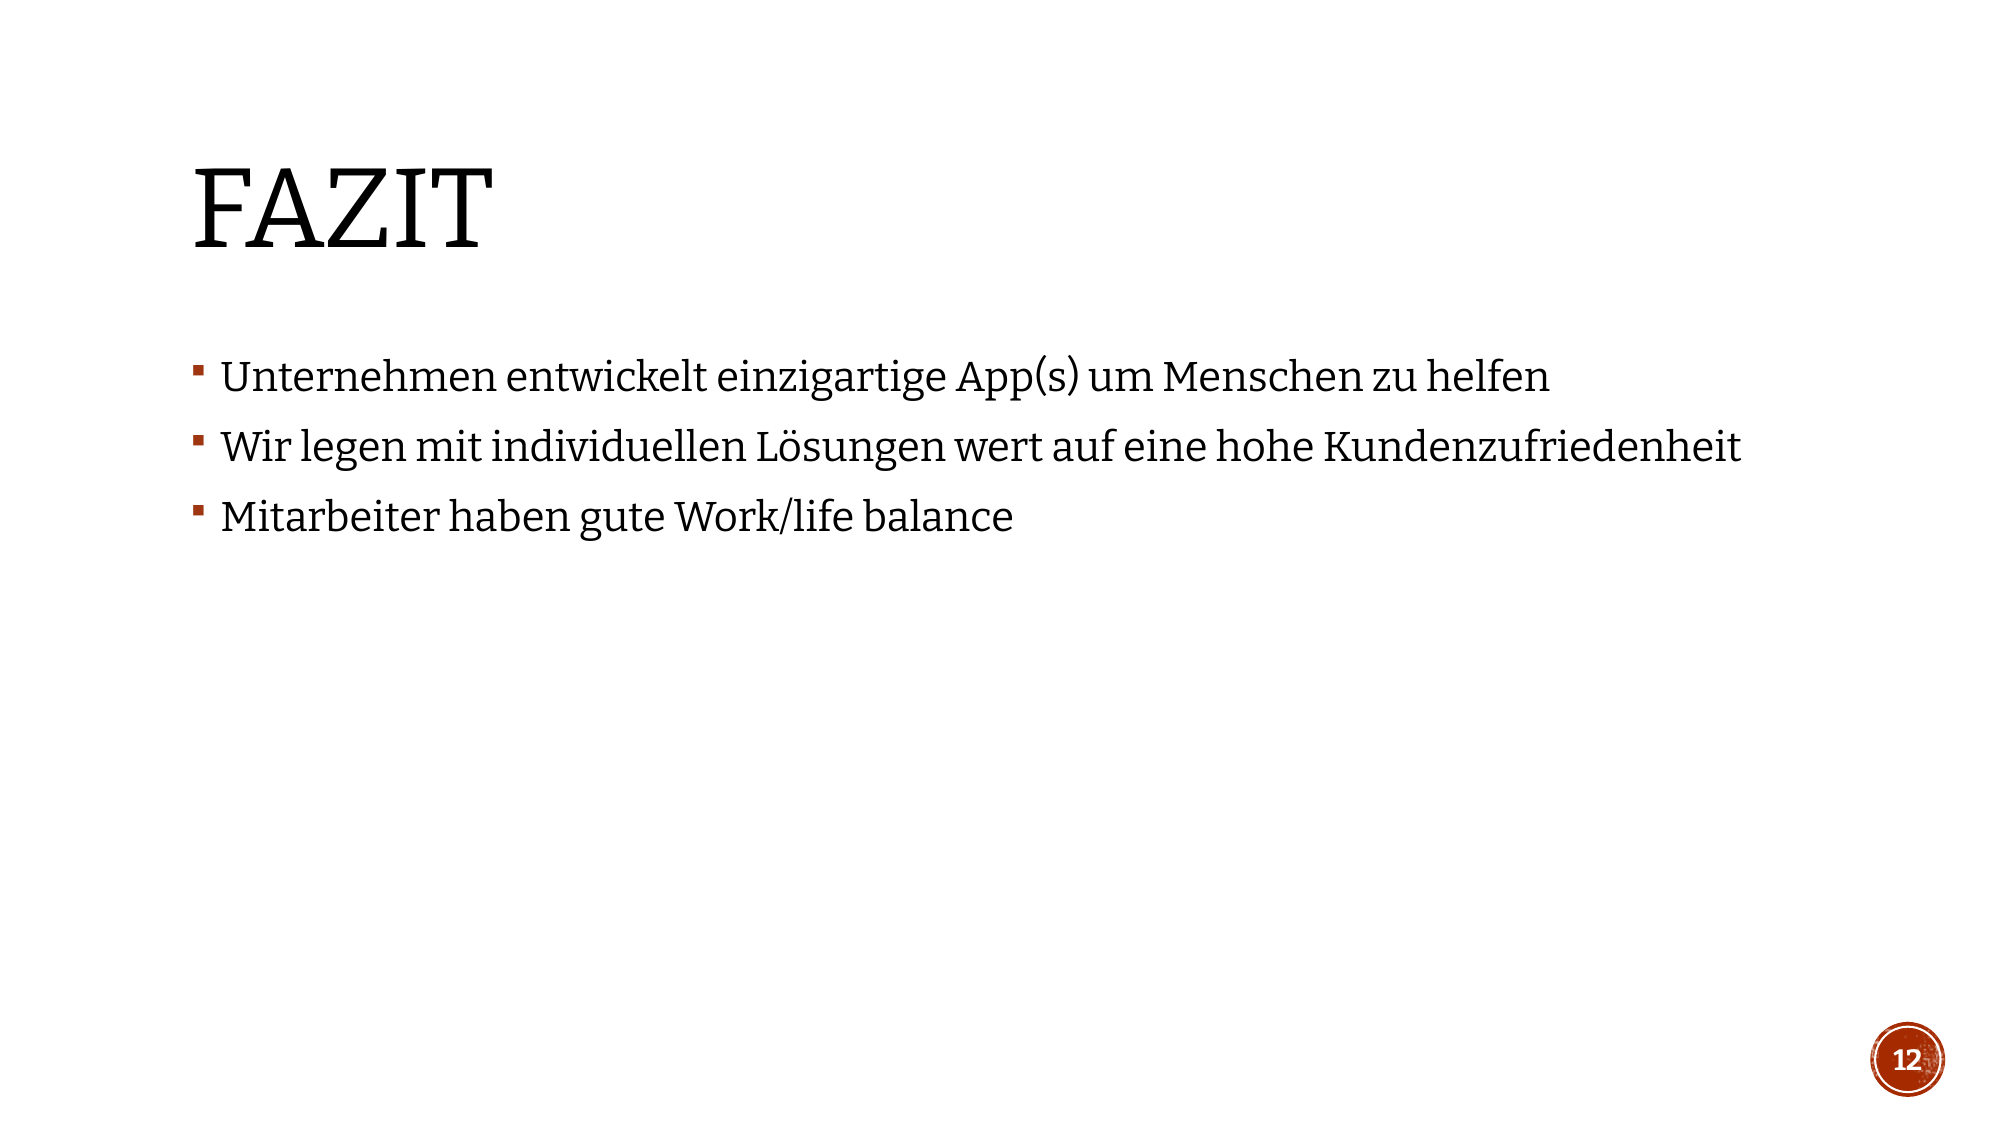

# Fazit
Unternehmen entwickelt einzigartige App(s) um Menschen zu helfen
Wir legen mit individuellen Lösungen wert auf eine hohe Kundenzufriedenheit
Mitarbeiter haben gute Work/life balance

12